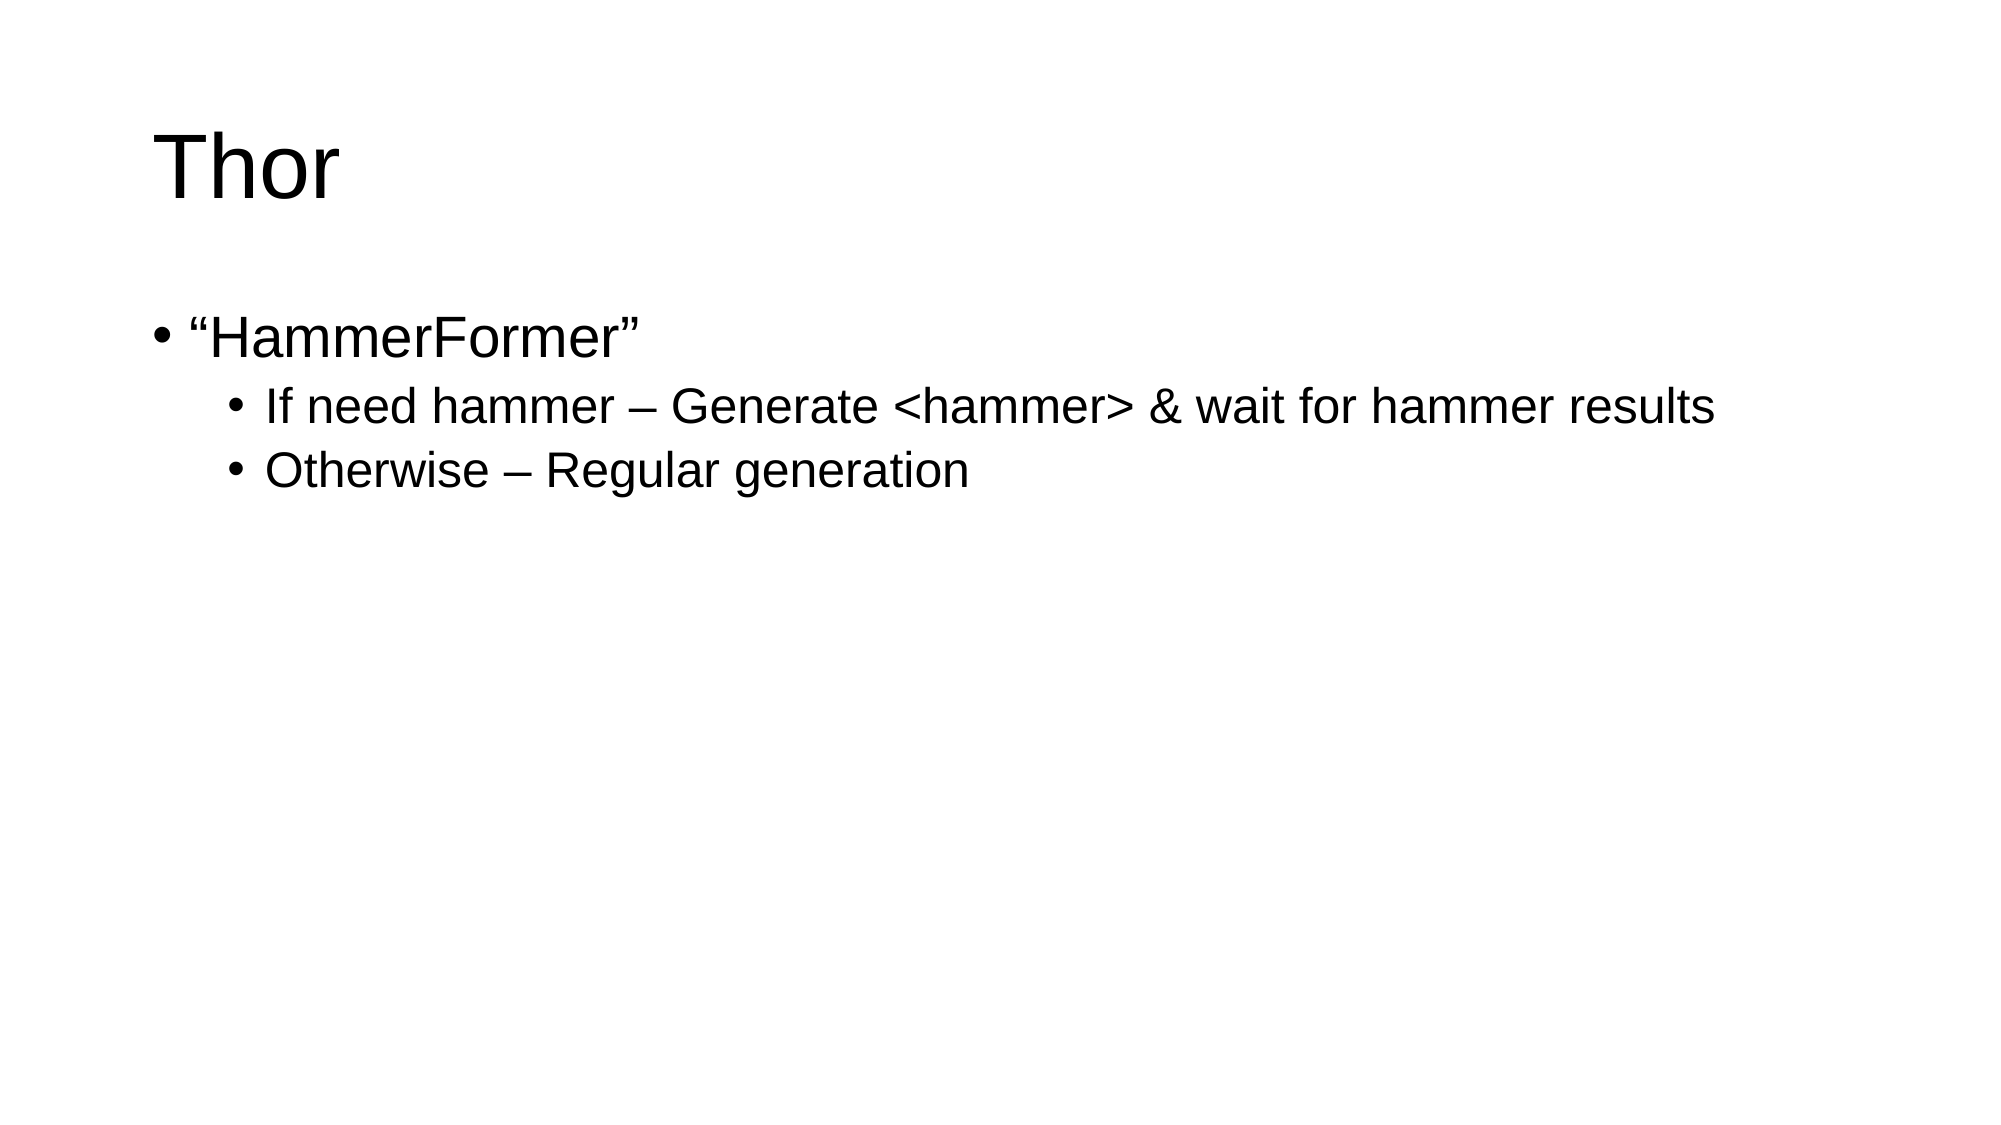

# Thor
“HammerFormer”
If need hammer – Generate <hammer> & wait for hammer results
Otherwise – Regular generation